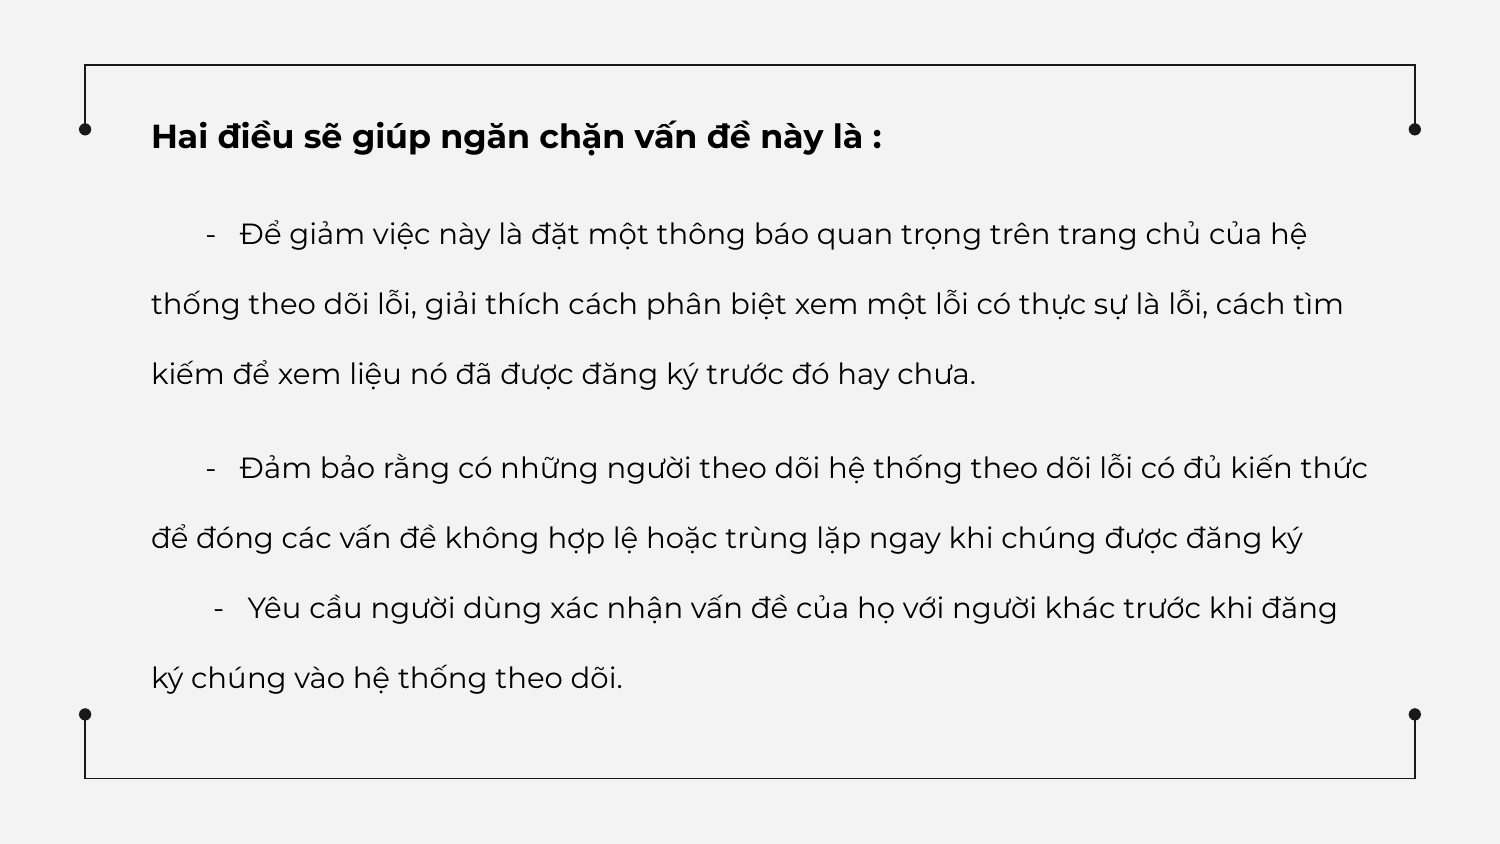

Hai điều sẽ giúp ngăn chặn vấn đề này là :
       -   Để giảm việc này là đặt một thông báo quan trọng trên trang chủ của hệ thống theo dõi lỗi, giải thích cách phân biệt xem một lỗi có thực sự là lỗi, cách tìm kiếm để xem liệu nó đã được đăng ký trước đó hay chưa.
       -   Đảm bảo rằng có những người theo dõi hệ thống theo dõi lỗi có đủ kiến thức để đóng các vấn đề không hợp lệ hoặc trùng lặp ngay khi chúng được đăng ký
        -   Yêu cầu người dùng xác nhận vấn đề của họ với người khác trước khi đăng ký chúng vào hệ thống theo dõi.